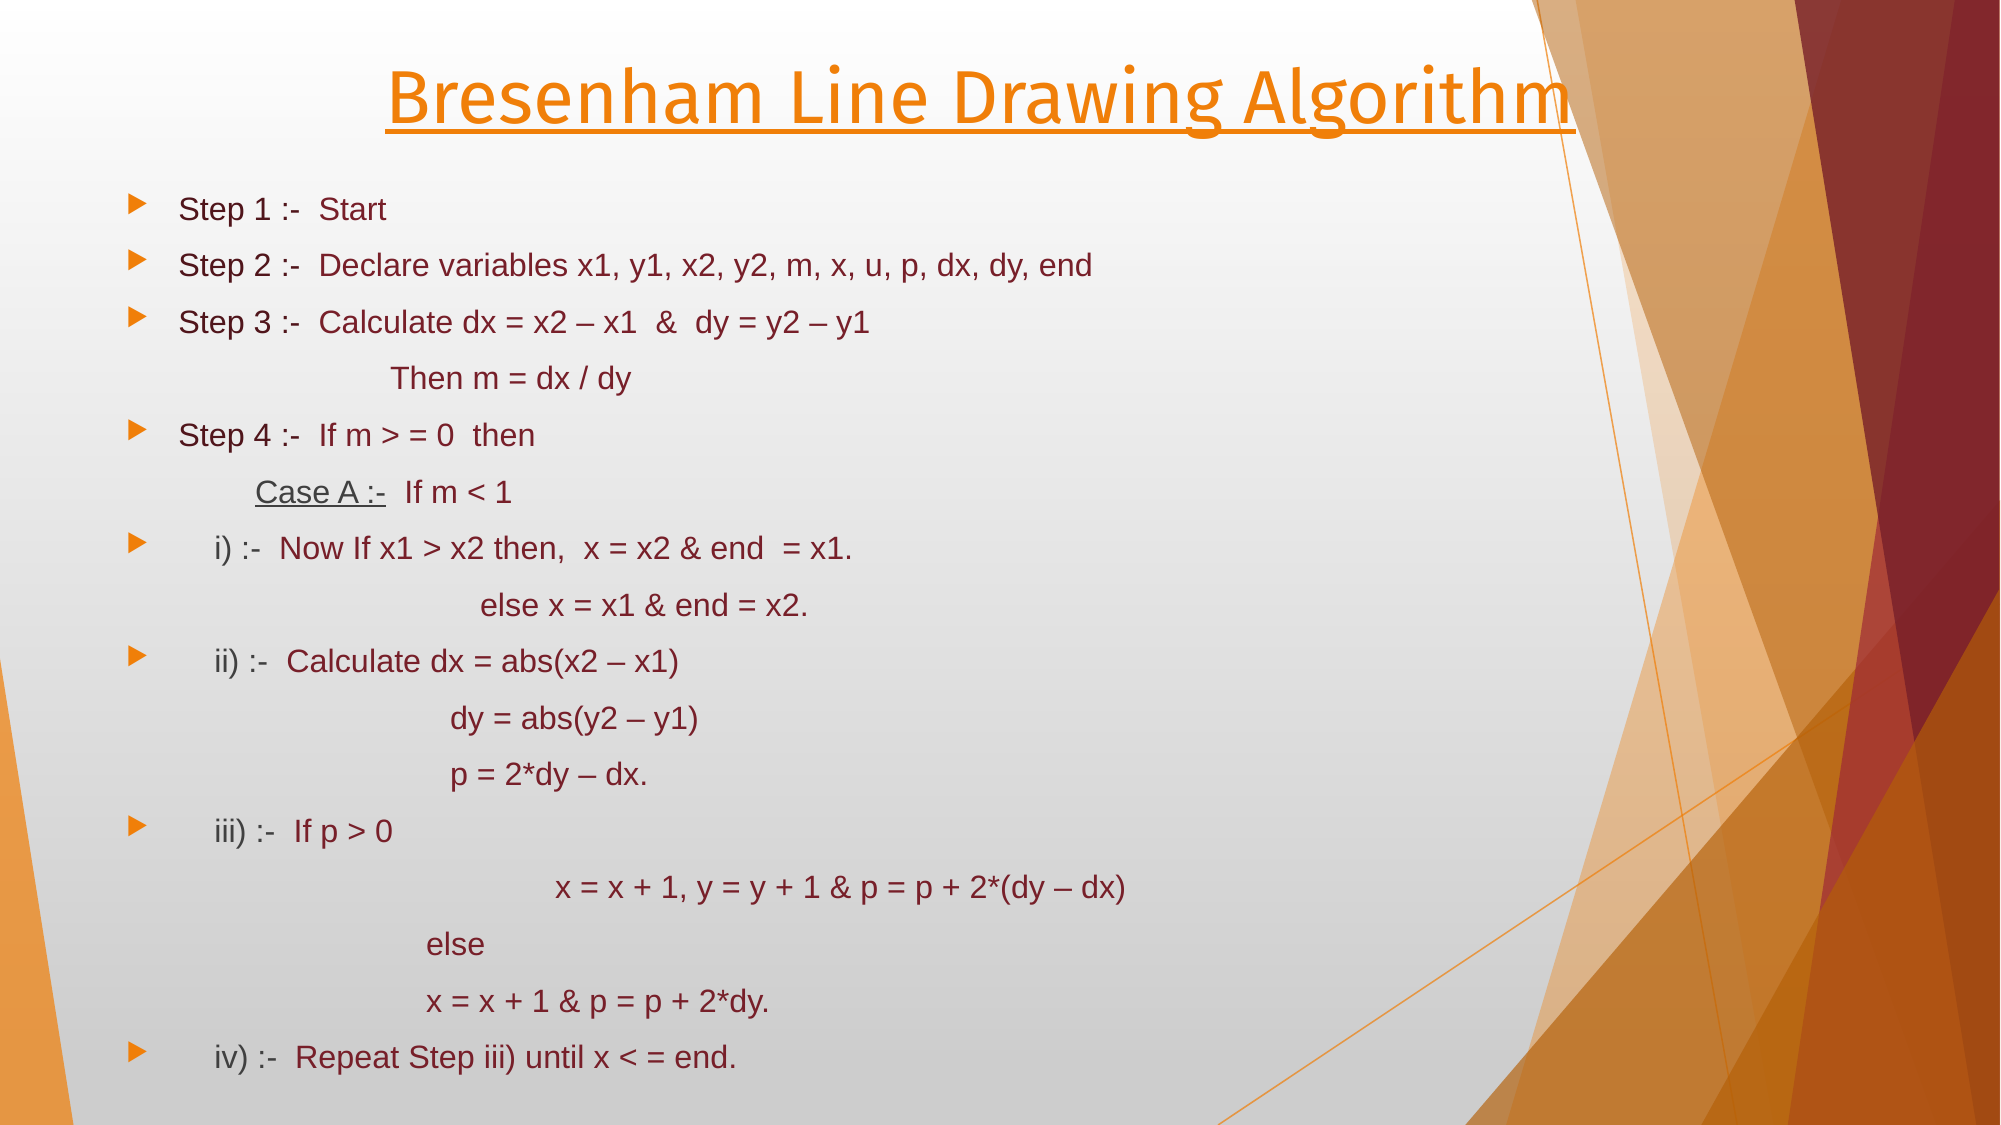

# Bresenham Line Drawing Algorithm
Step 1 :-  Start
Step 2 :-  Declare variables x1, y1, x2, y2, m, x, u, p, dx, dy, end
Step 3 :-  Calculate dx = x2 – x1  &  dy = y2 – y1
	               Then m = dx / dy
Step 4 :-  If m > = 0  then
	Case A :-  If m < 1
    i) :-  Now If x1 > x2 then,  x = x2 & end  = x1.
	                         else x = x1 & end = x2.
    ii) :-  Calculate dx = abs(x2 – x1)
                                    dy = abs(y2 – y1)
                                    p = 2*dy – dx.
    iii) :-  If p > 0
	  	                   x = x + 1, y = y + 1 & p = p + 2*(dy – dx)
	                   else
		                   x = x + 1 & p = p + 2*dy.
    iv) :-  Repeat Step iii) until x < = end.